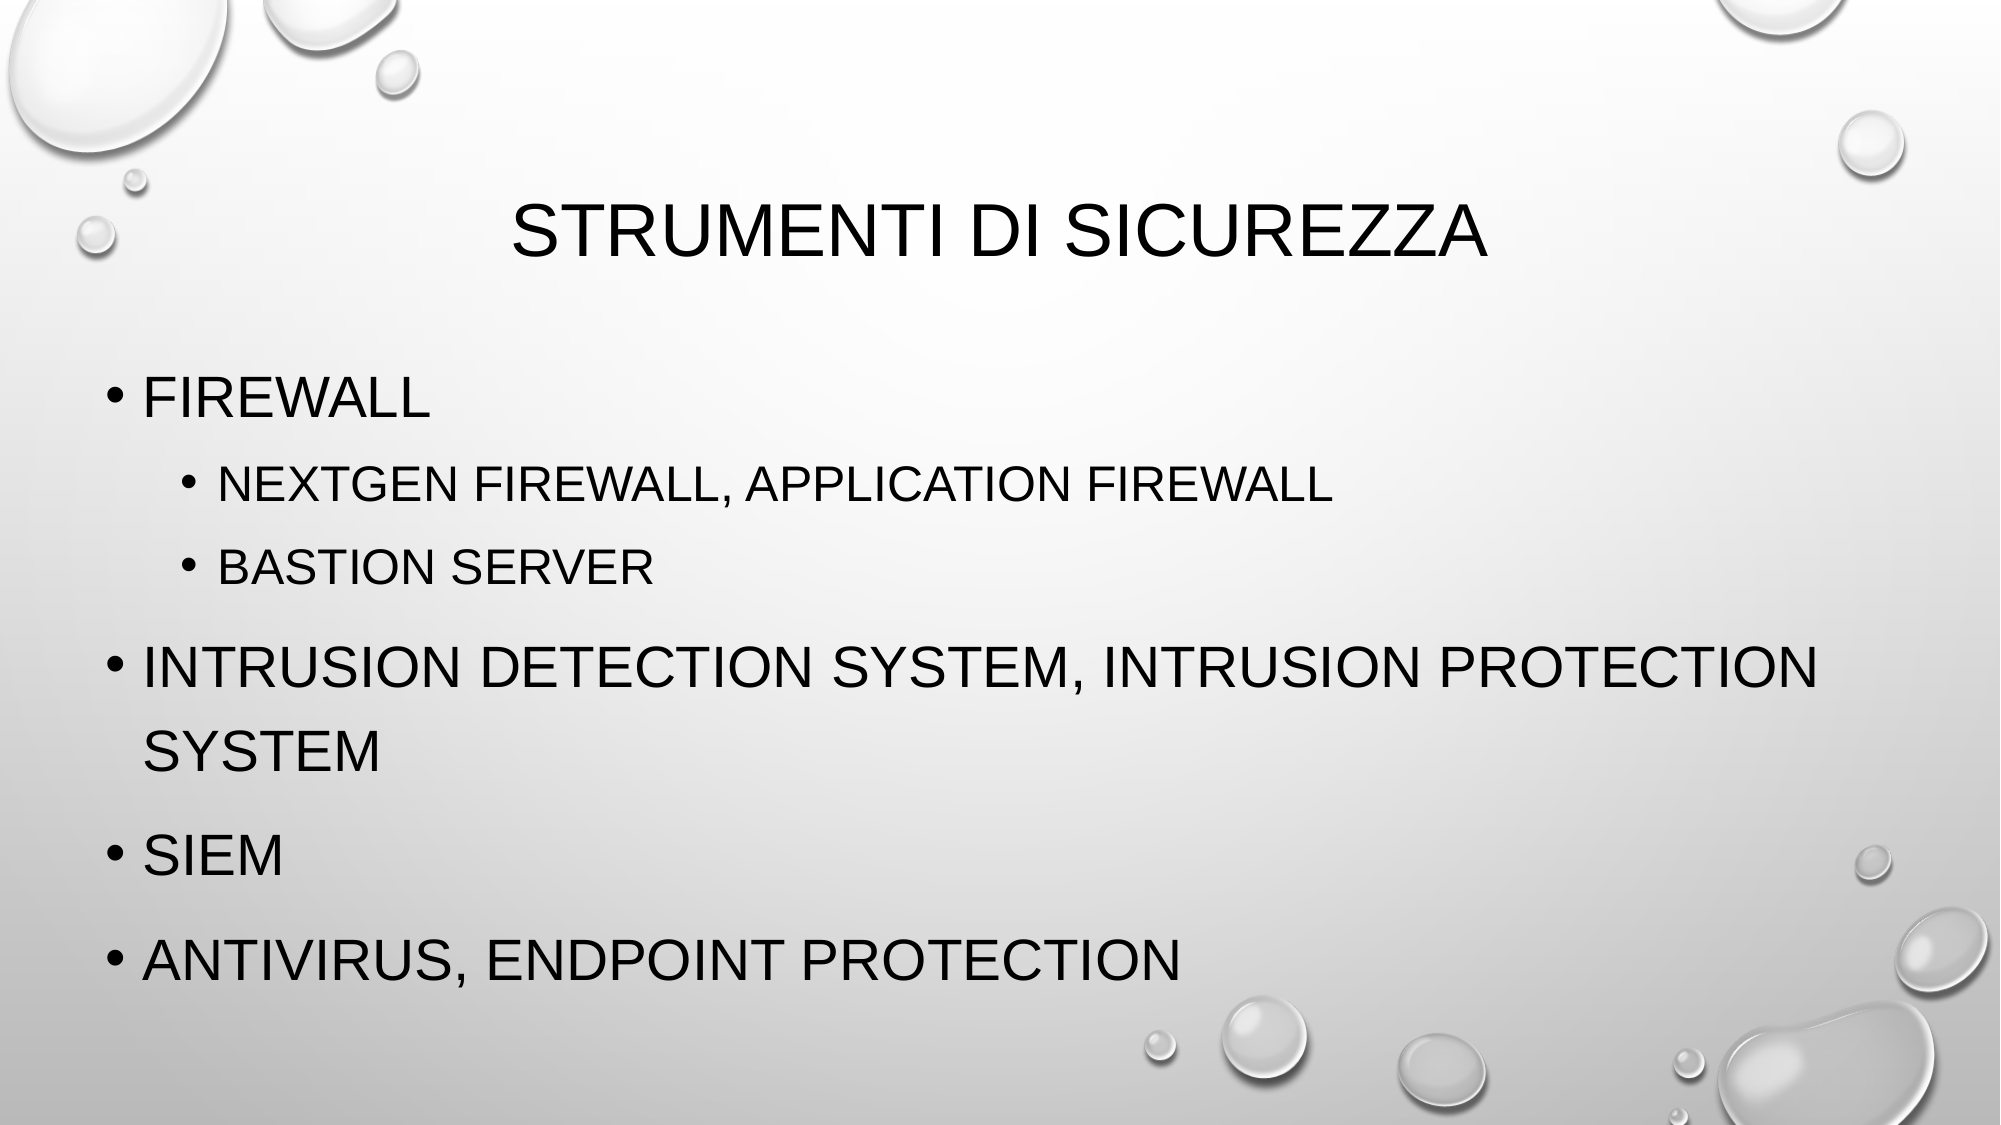

# Strumenti di sicurezza
Firewall
Nextgen firewall, application firewall
Bastion server
Intrusion detection system, Intrusion protection system
SIEM
Antivirus, endpoint protection